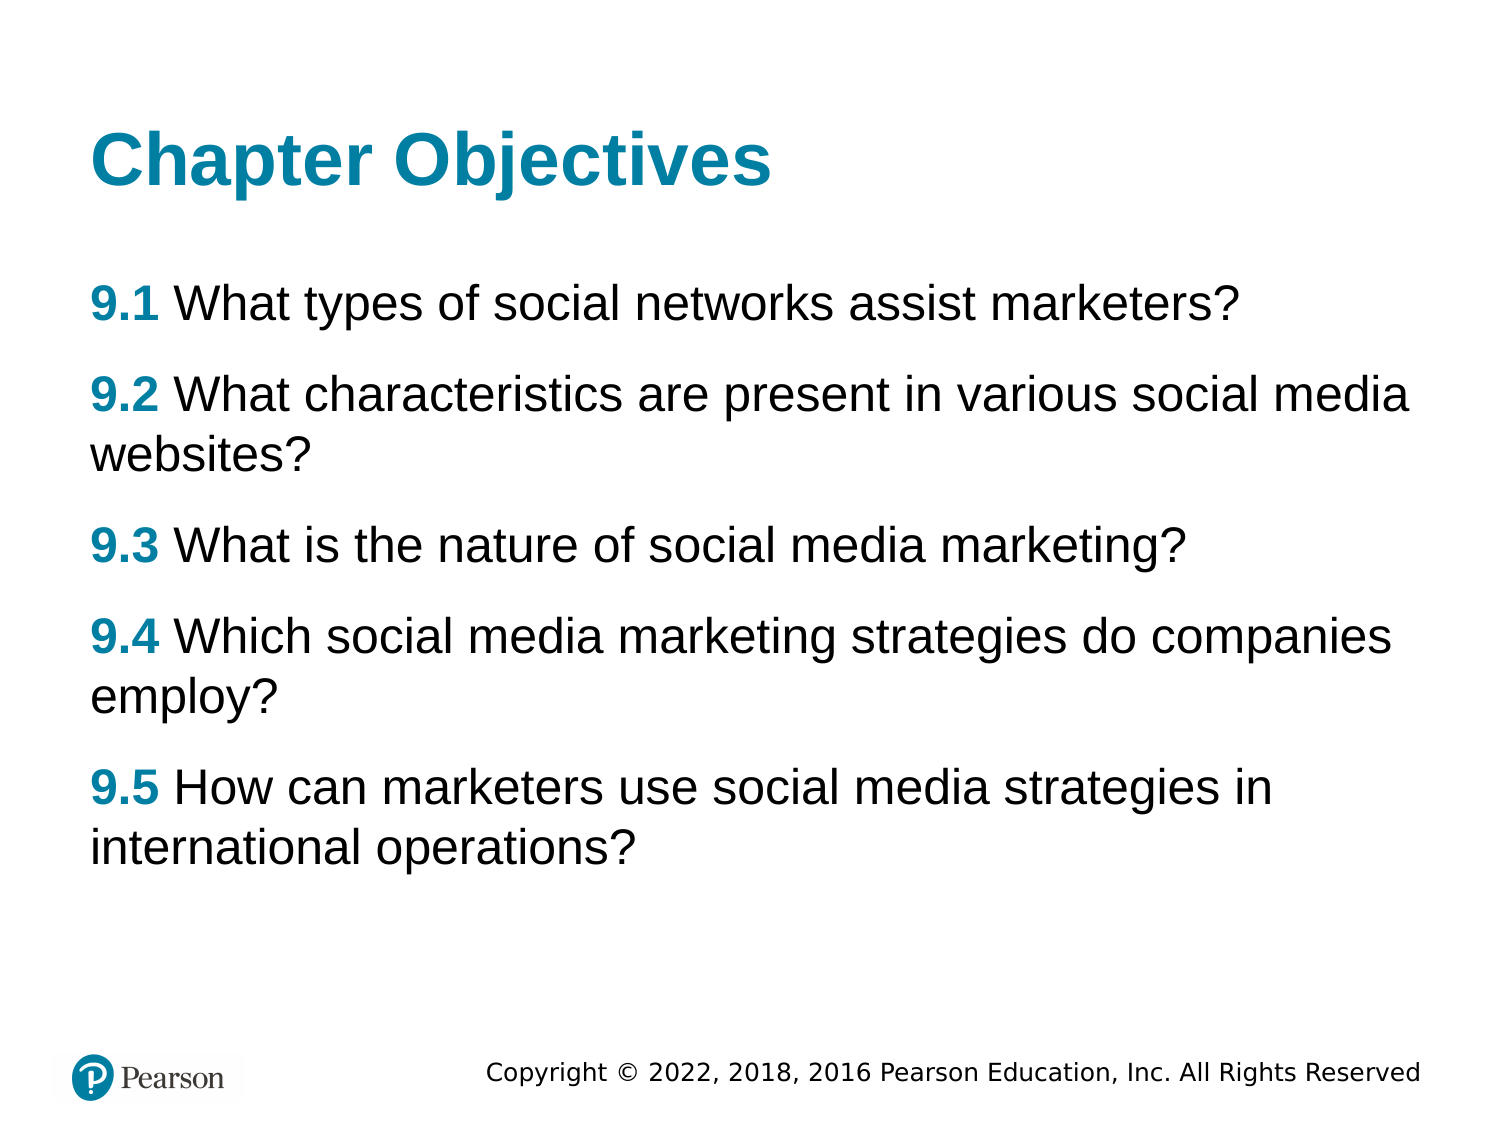

# Chapter Objectives
9.1 What types of social networks assist marketers?
9.2 What characteristics are present in various social media websites?
9.3 What is the nature of social media marketing?
9.4 Which social media marketing strategies do companies employ?
9.5 How can marketers use social media strategies in international operations?